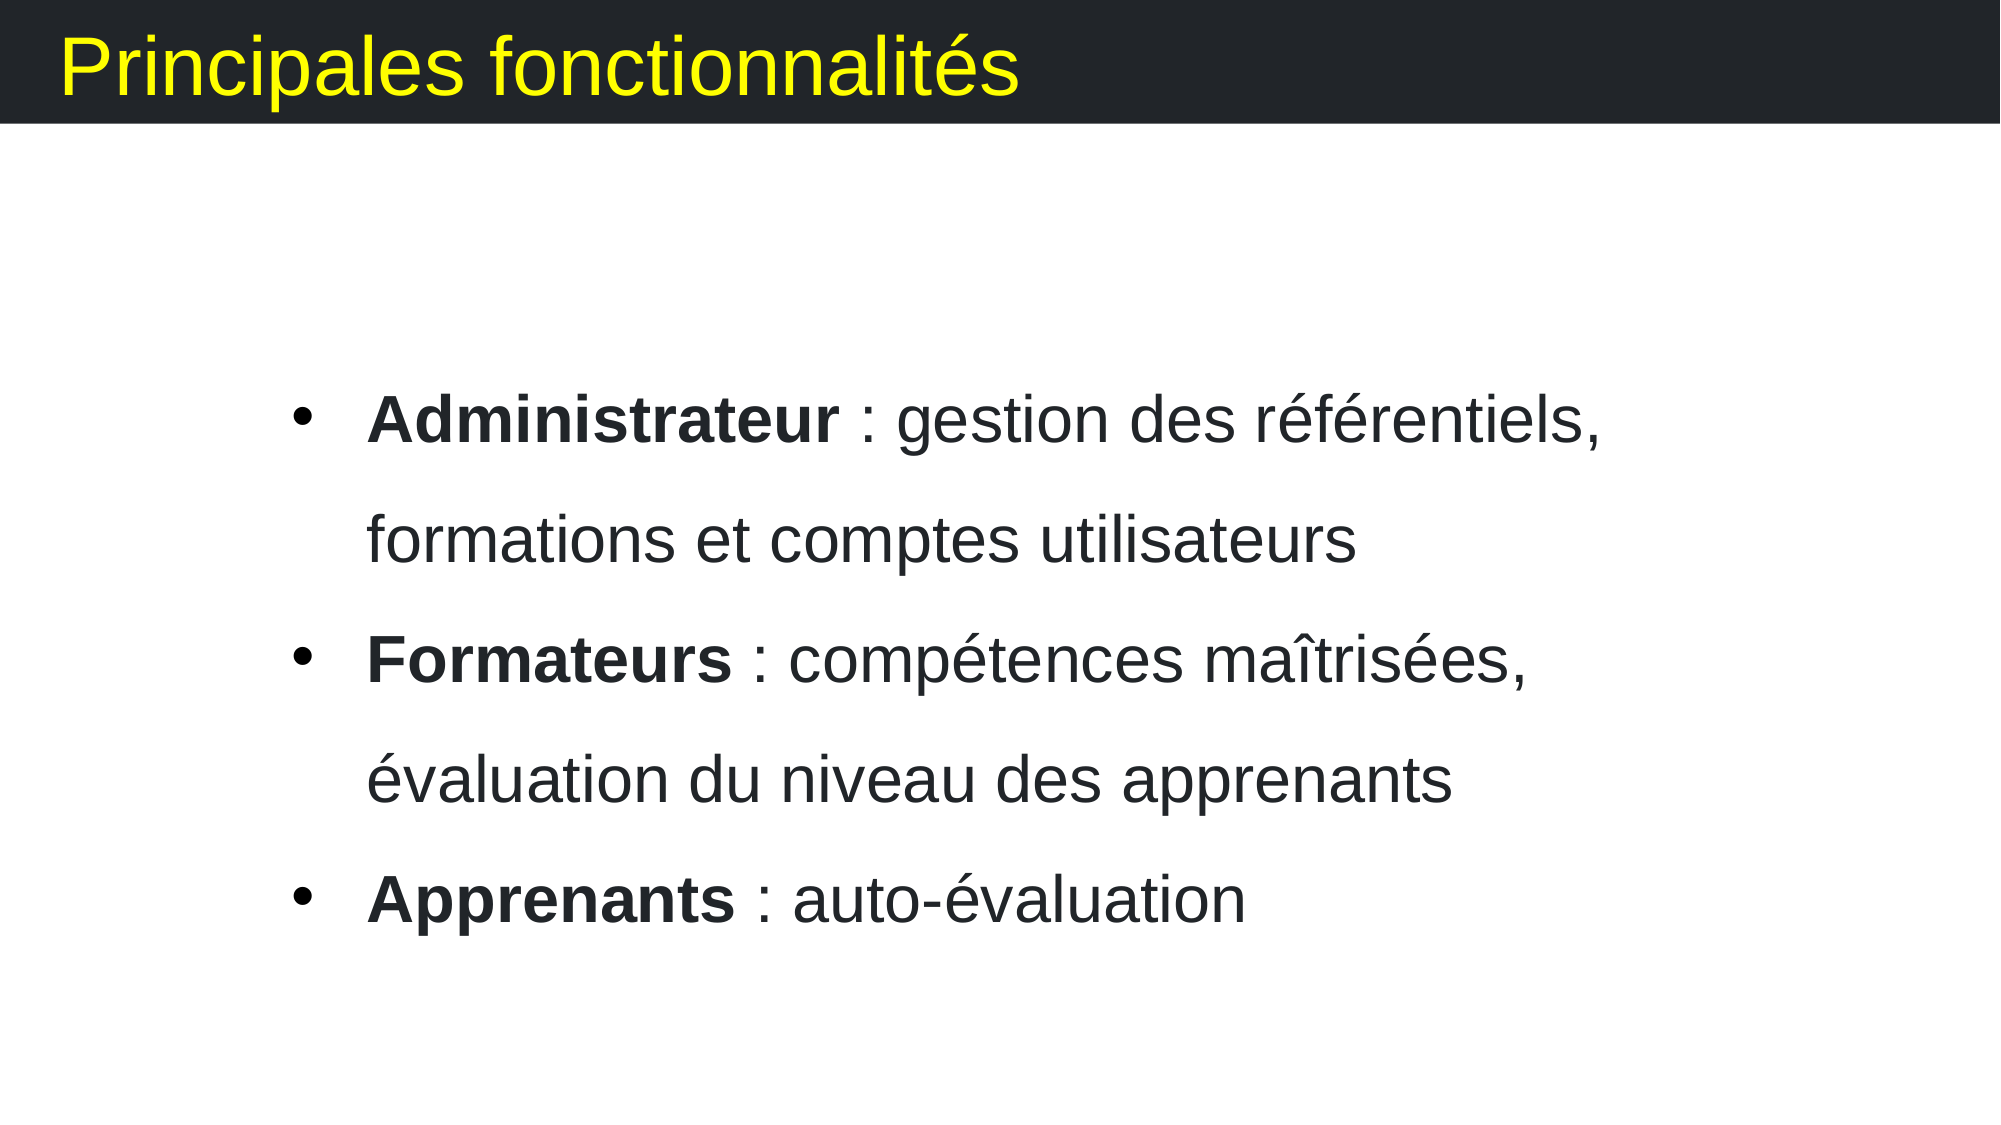

Principales fonctionnalités
Administrateur : gestion des référentiels, formations et comptes utilisateurs
Formateurs : compétences maîtrisées, évaluation du niveau des apprenants
Apprenants : auto-évaluation